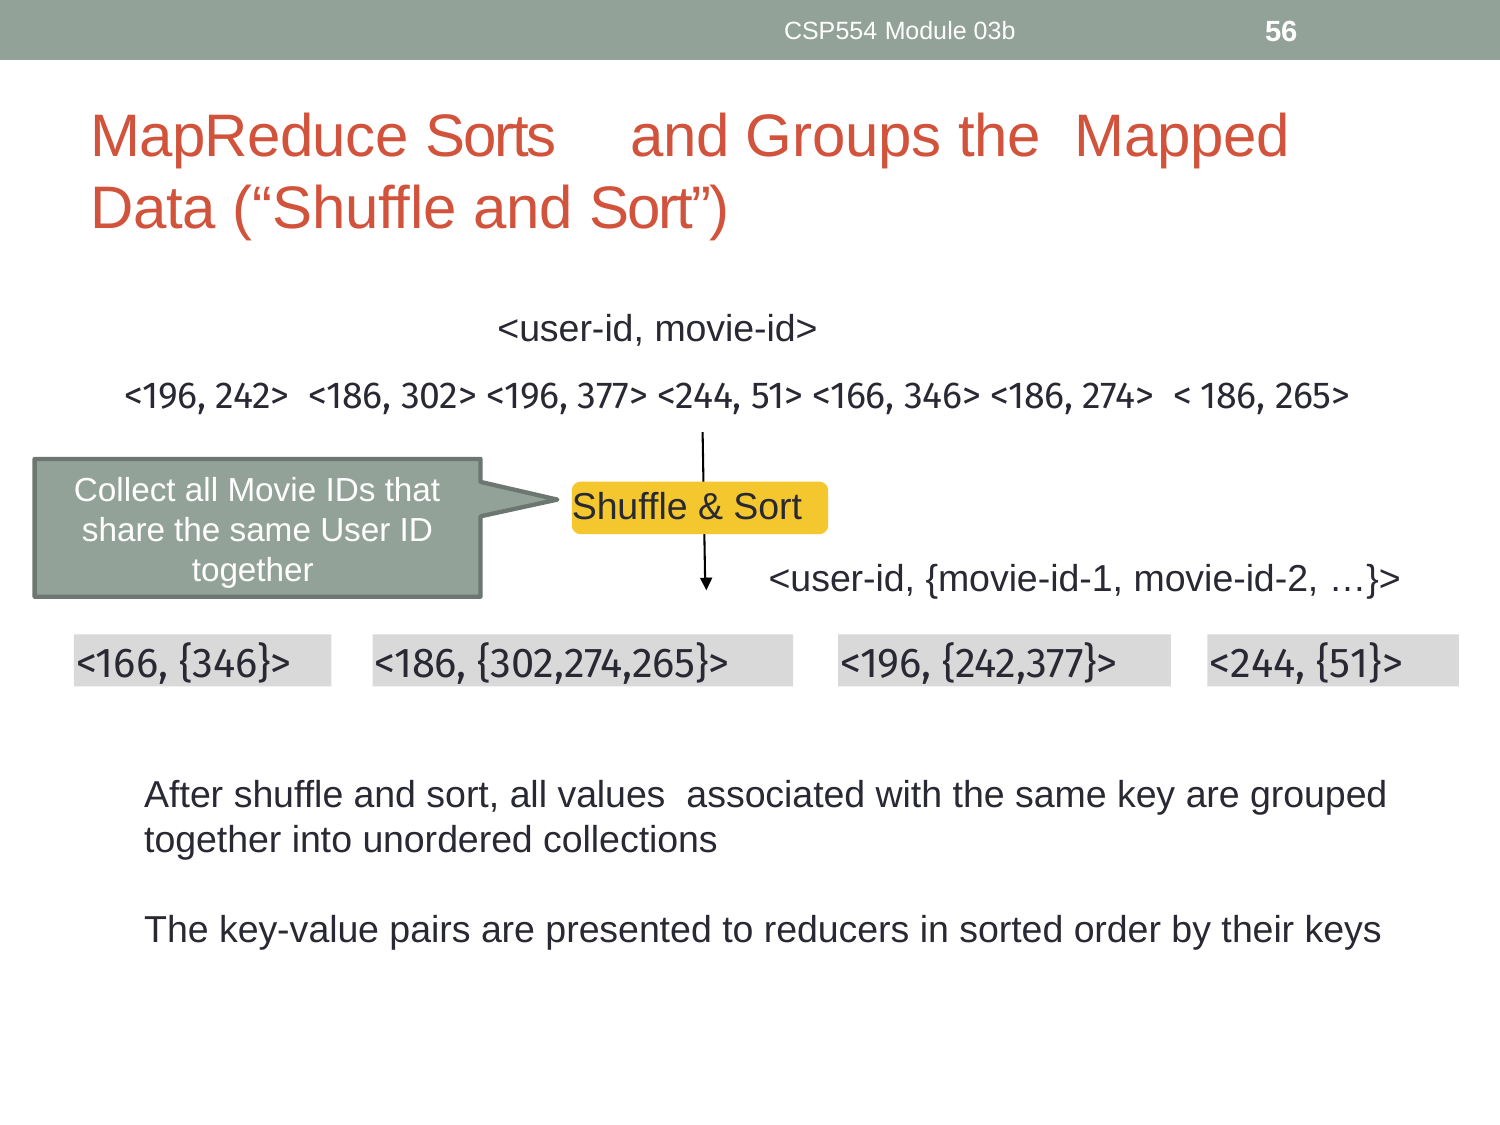

CSP554 Module 03b
56
# MapReduce Sorts	and Groups the  Mapped Data (“Shuffle and Sort”)
<user-id, movie-id>
<196, 242>  <186, 302> <196, 377> <244, 51> <166, 346> <186, 274> <186, 265>

Collect all Movie IDs that share the same User ID together
Shuffle & Sort
<user-id, {movie-id-1, movie-id-2, …}>
<166, {346}>
<186, {302,274,265}>
<196, {242,377}>
<244, {51}>
After shuffle and sort, all values  associated with the same key are grouped
together into unordered collections

The key-value pairs are presented to reducers in sorted order by their keys